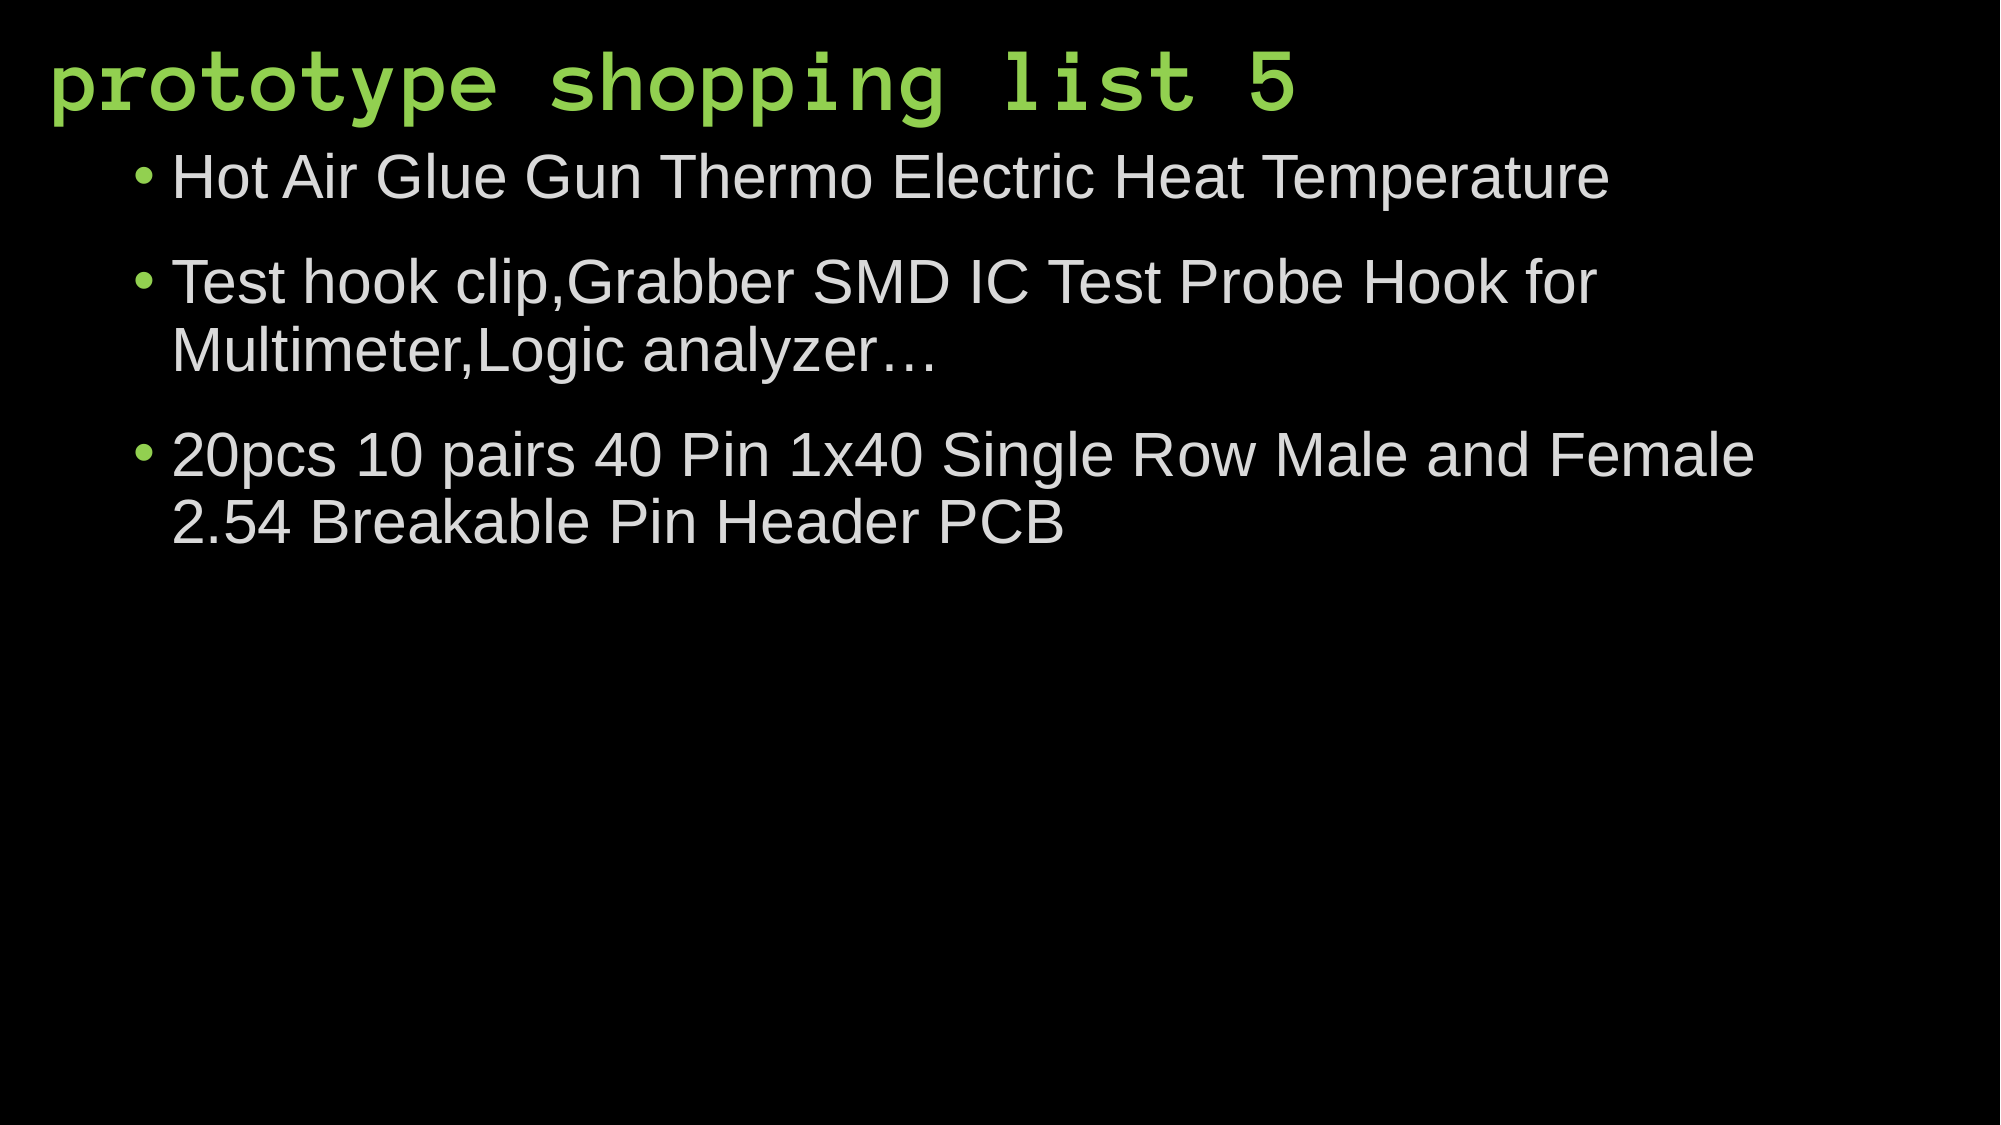

# prototype shopping list 5
Hot Air Glue Gun Thermo Electric Heat Temperature
Test hook clip,Grabber SMD IC Test Probe Hook for Multimeter,Logic analyzer…
20pcs 10 pairs 40 Pin 1x40 Single Row Male and Female 2.54 Breakable Pin Header PCB